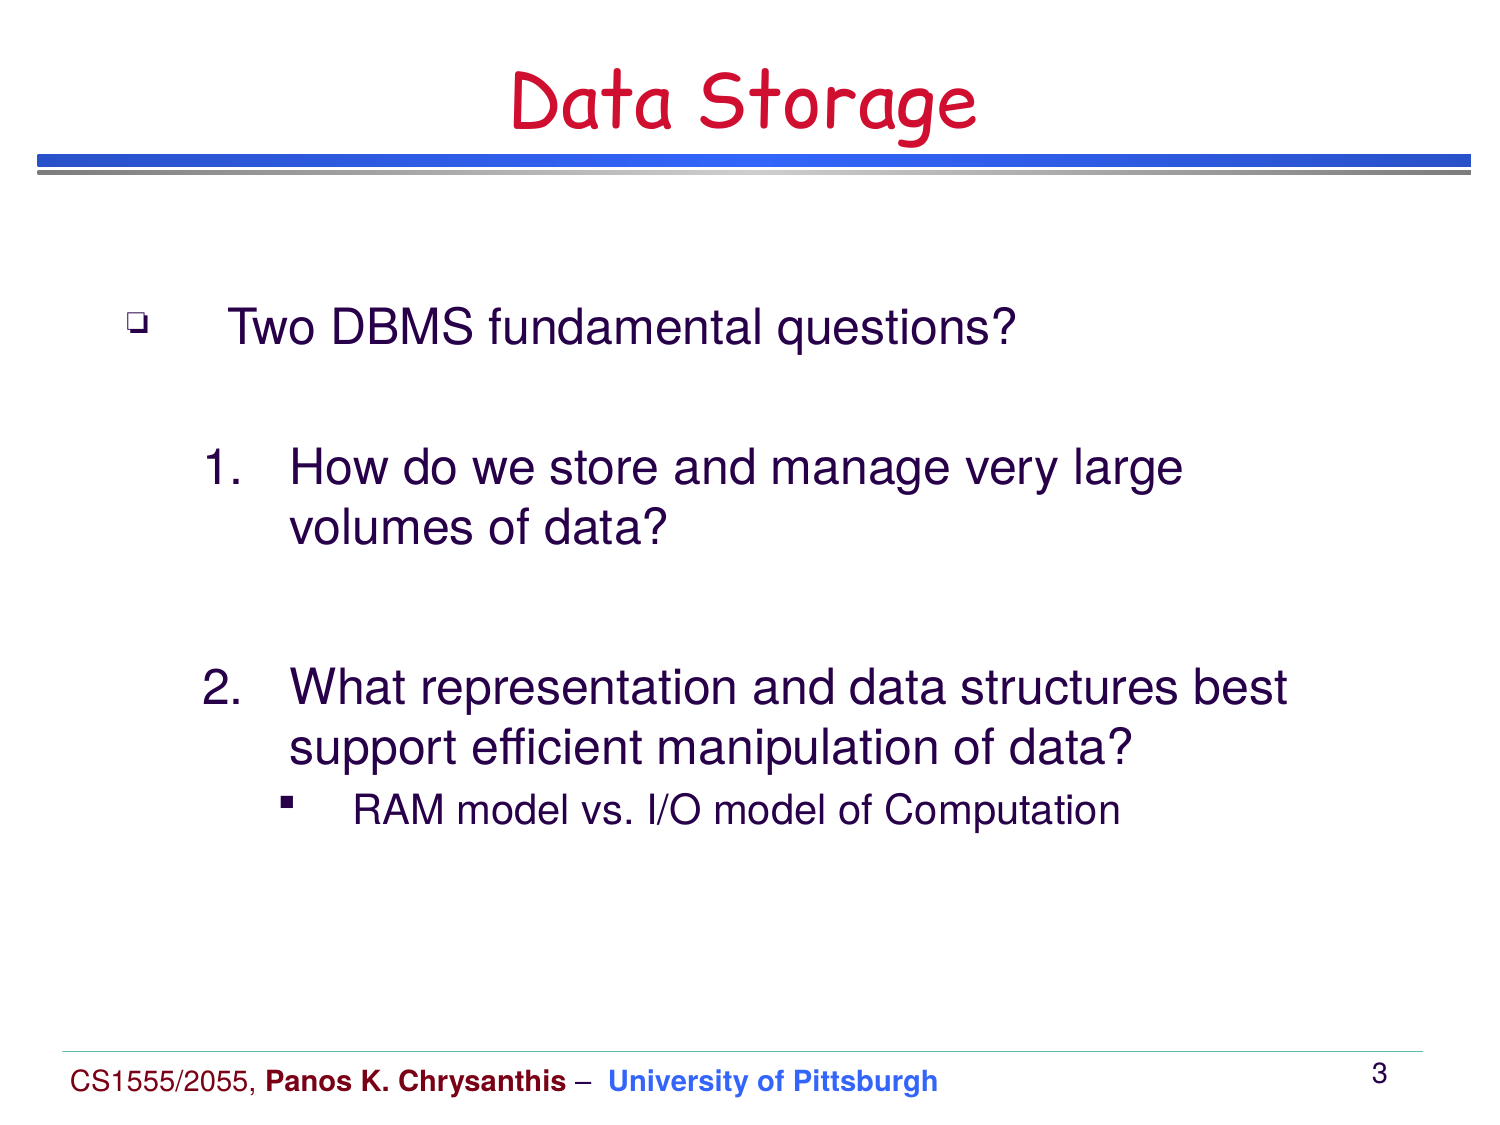

# Data Storage
Two DBMS fundamental questions?

How do we store and manage very large volumes of data?

What representation and data structures best support efficient manipulation of data?
RAM model vs. I/O model of Computation